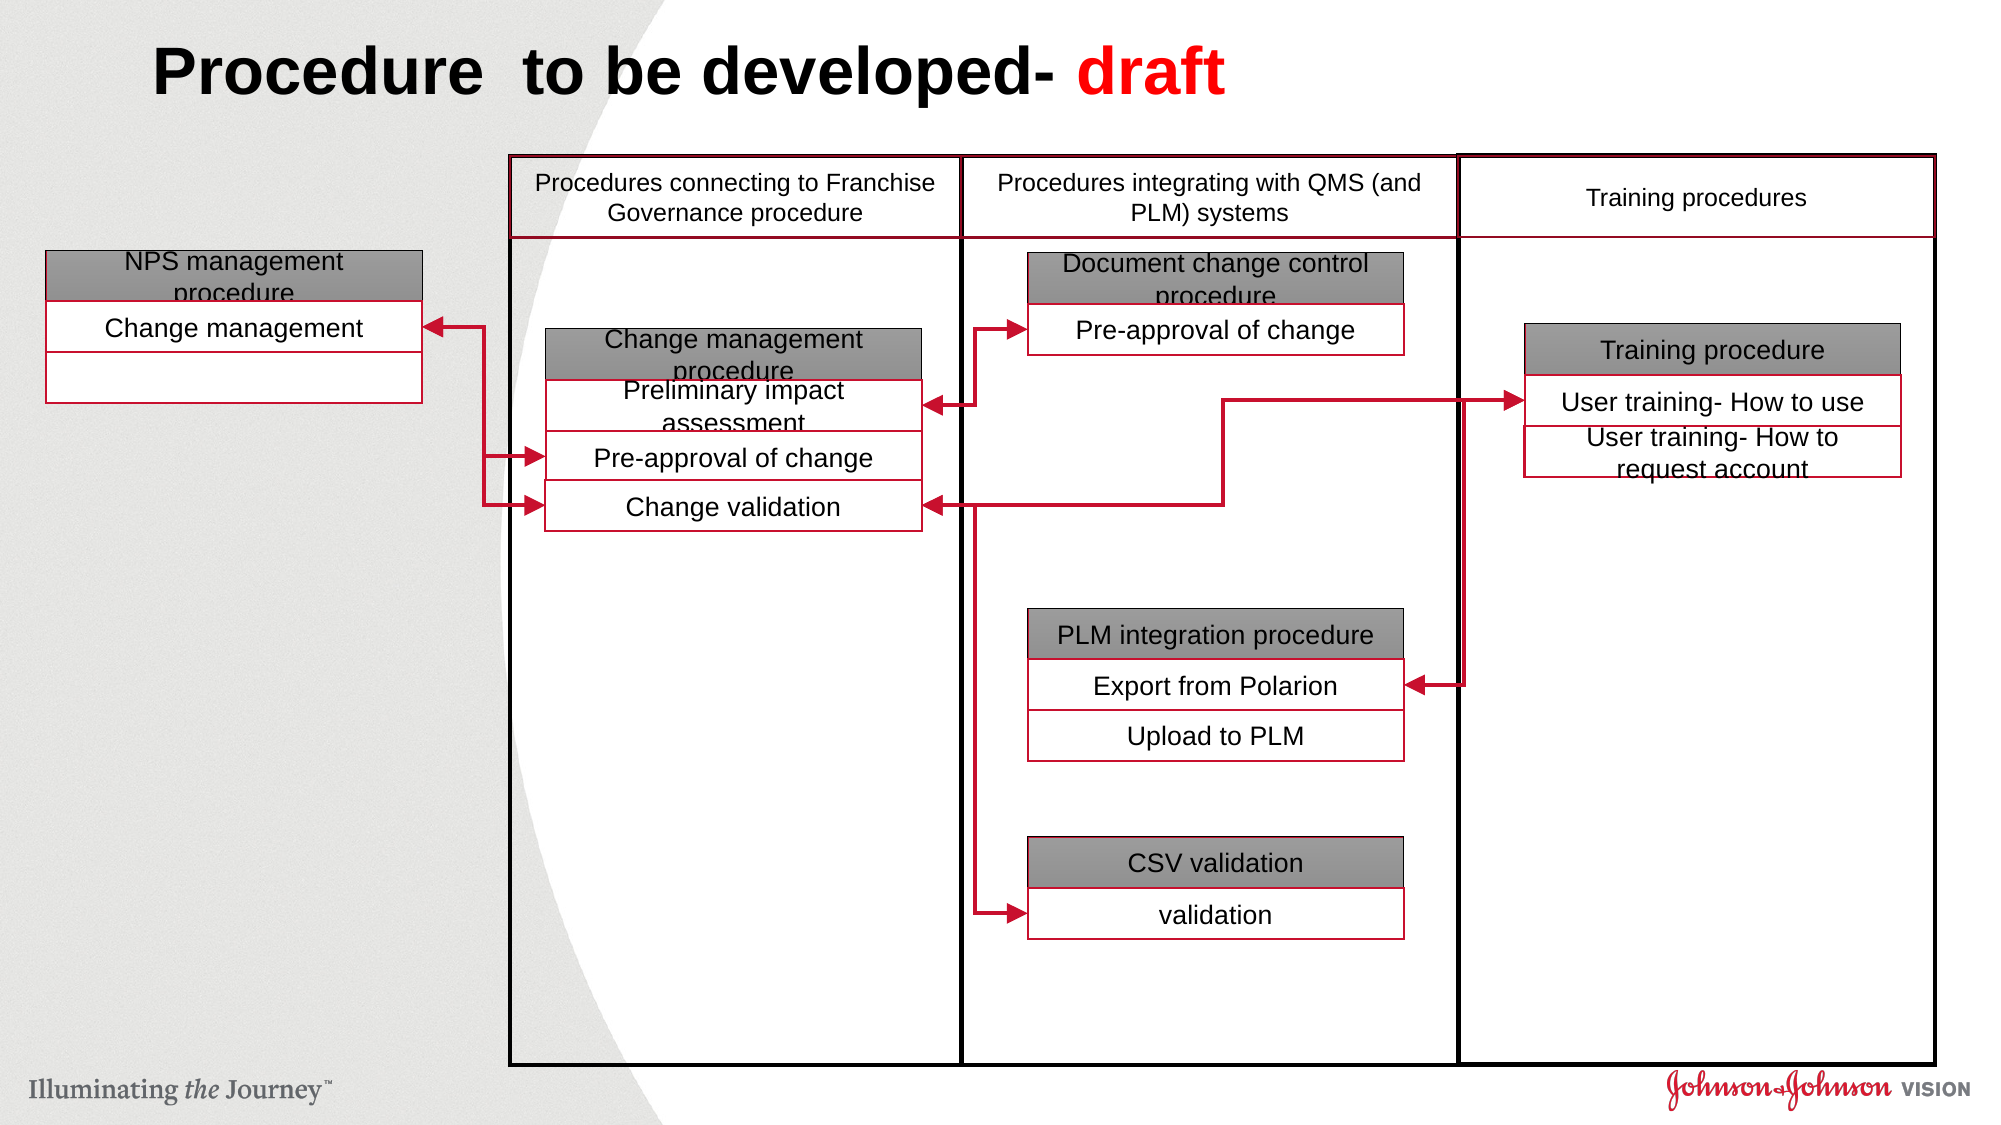

# Procedure  to be developed- draft
Training procedures

Procedures connecting to Franchise Governance procedure
Procedures integrating with QMS (and PLM) systems

NPS management procedure
Document change control procedure
Change management
Pre-approval of change
Training procedure
Change management procedure

User training- How to use
Preliminary impact assessment
User training- How to request account
Pre-approval of change
Change validation
PLM integration procedure
Export from Polarion
Upload to PLM
CSV validation
validation